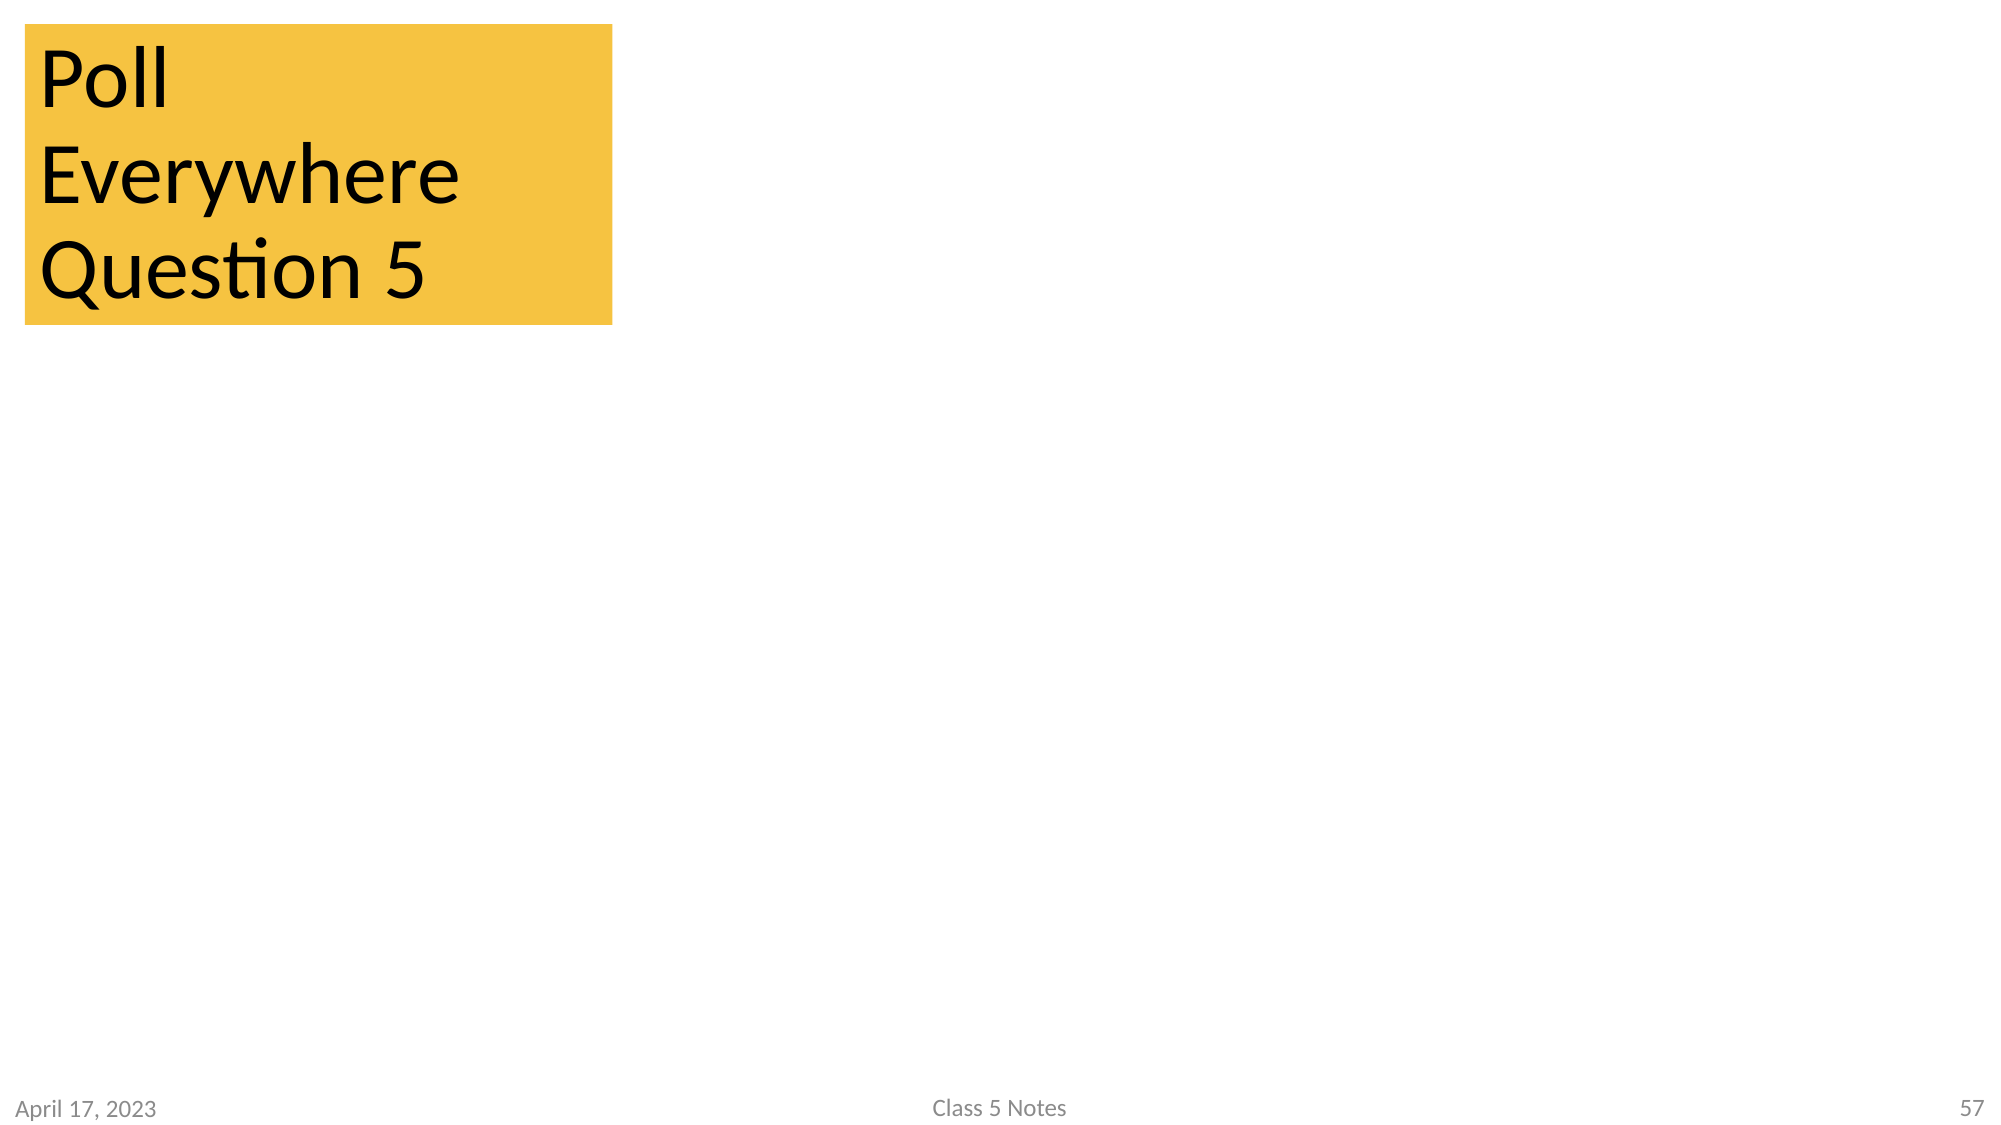

# Poll Everywhere Question 5
57
Class 5 Notes
April 17, 2023